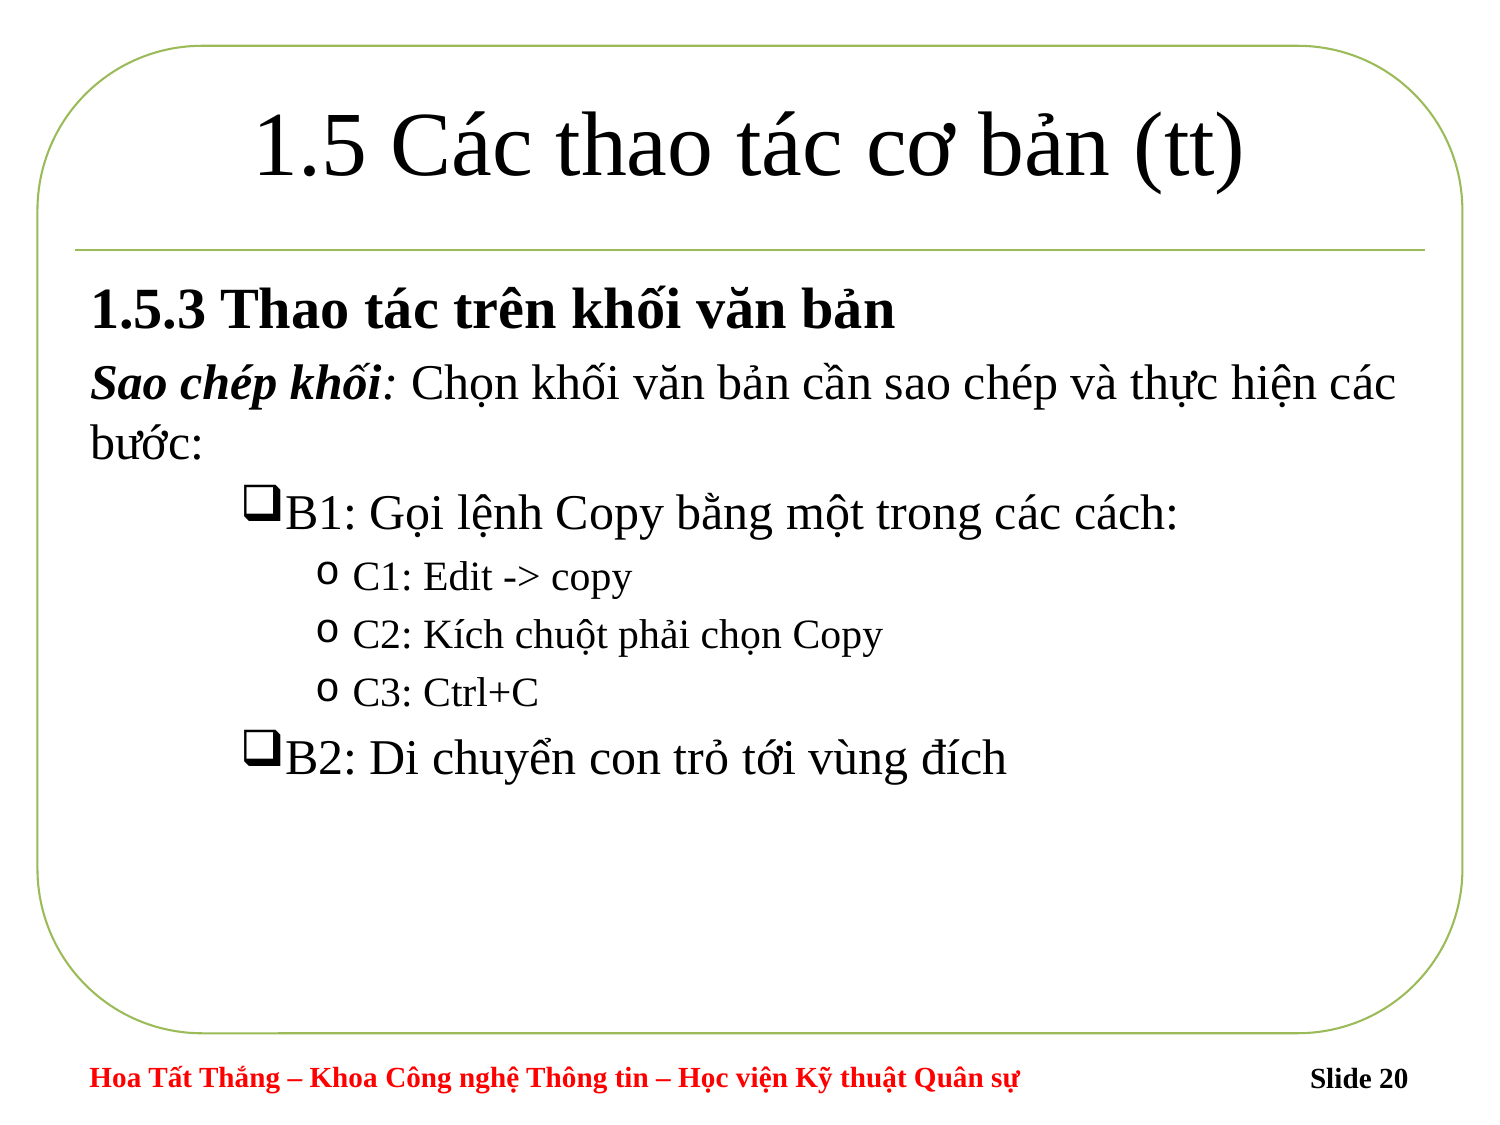

# 1.5 Các thao tác cơ bản (tt)
1.5.3 Thao tác trên khối văn bản
Sao chép khối: Chọn khối văn bản cần sao chép và thực hiện các bước:
B1: Gọi lệnh Copy bằng một trong các cách:
C1: Edit -> copy
C2: Kích chuột phải chọn Copy
C3: Ctrl+C
B2: Di chuyển con trỏ tới vùng đích